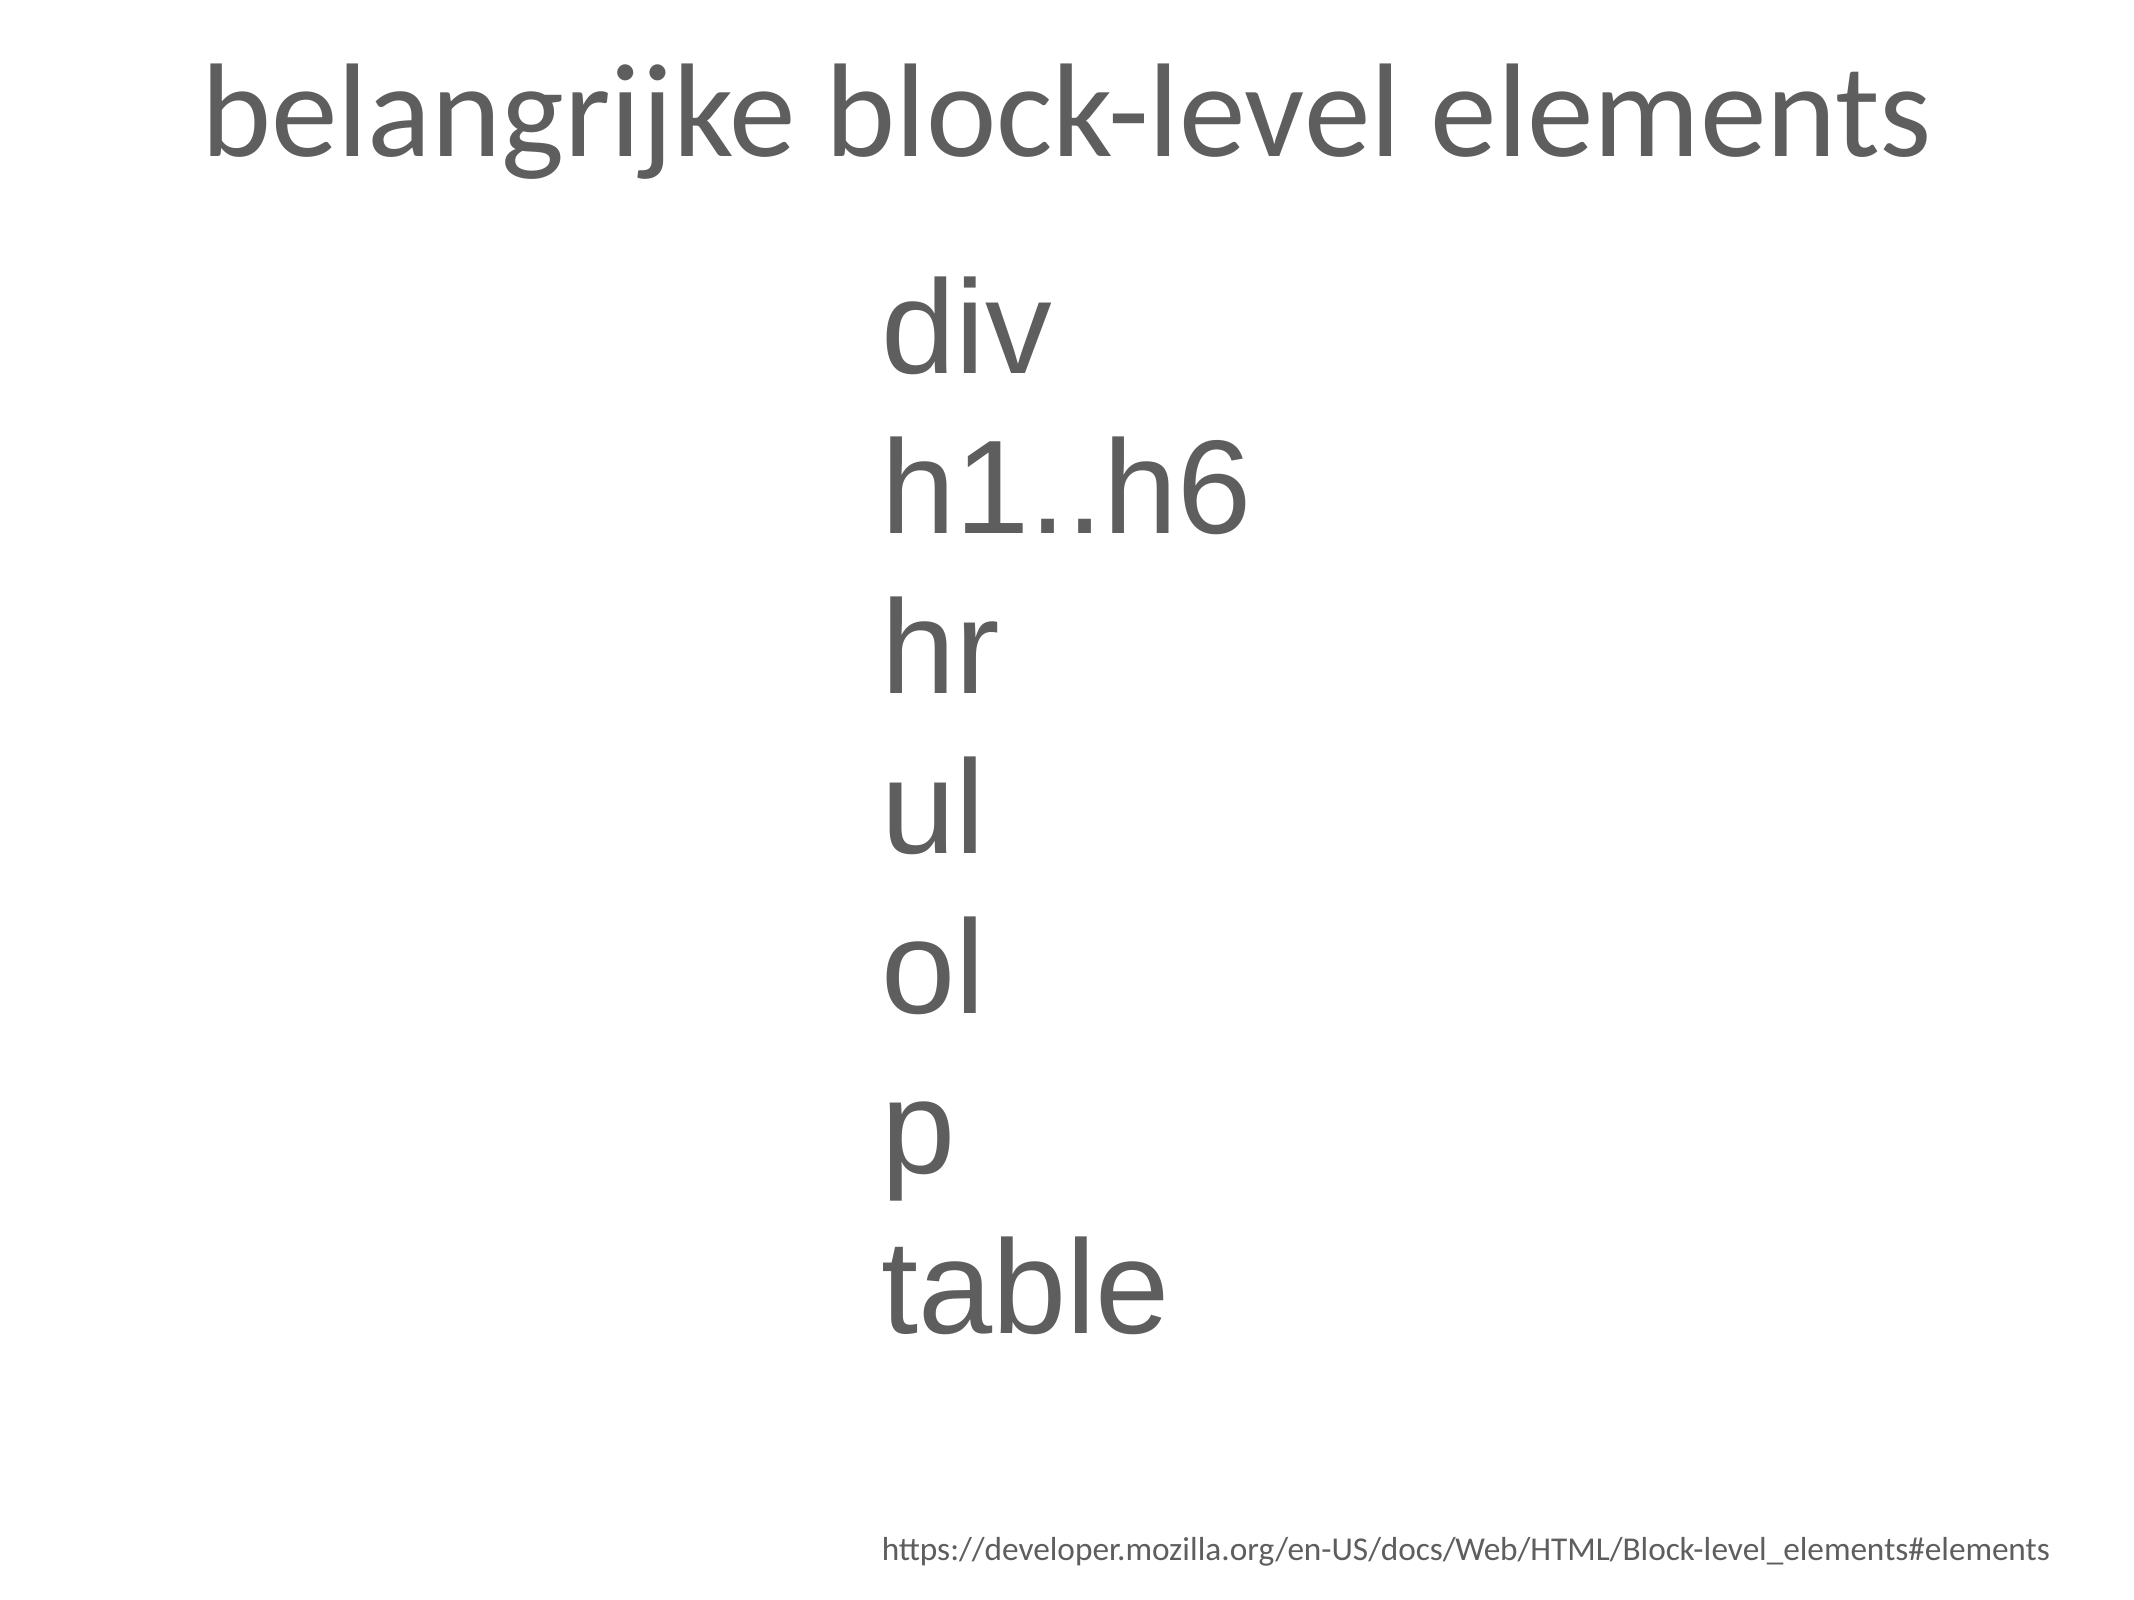

belangrijke block-level elements
div
h1..h6
hr
ul
ol
p
table
https://developer.mozilla.org/en-US/docs/Web/HTML/Block-level_elements#elements